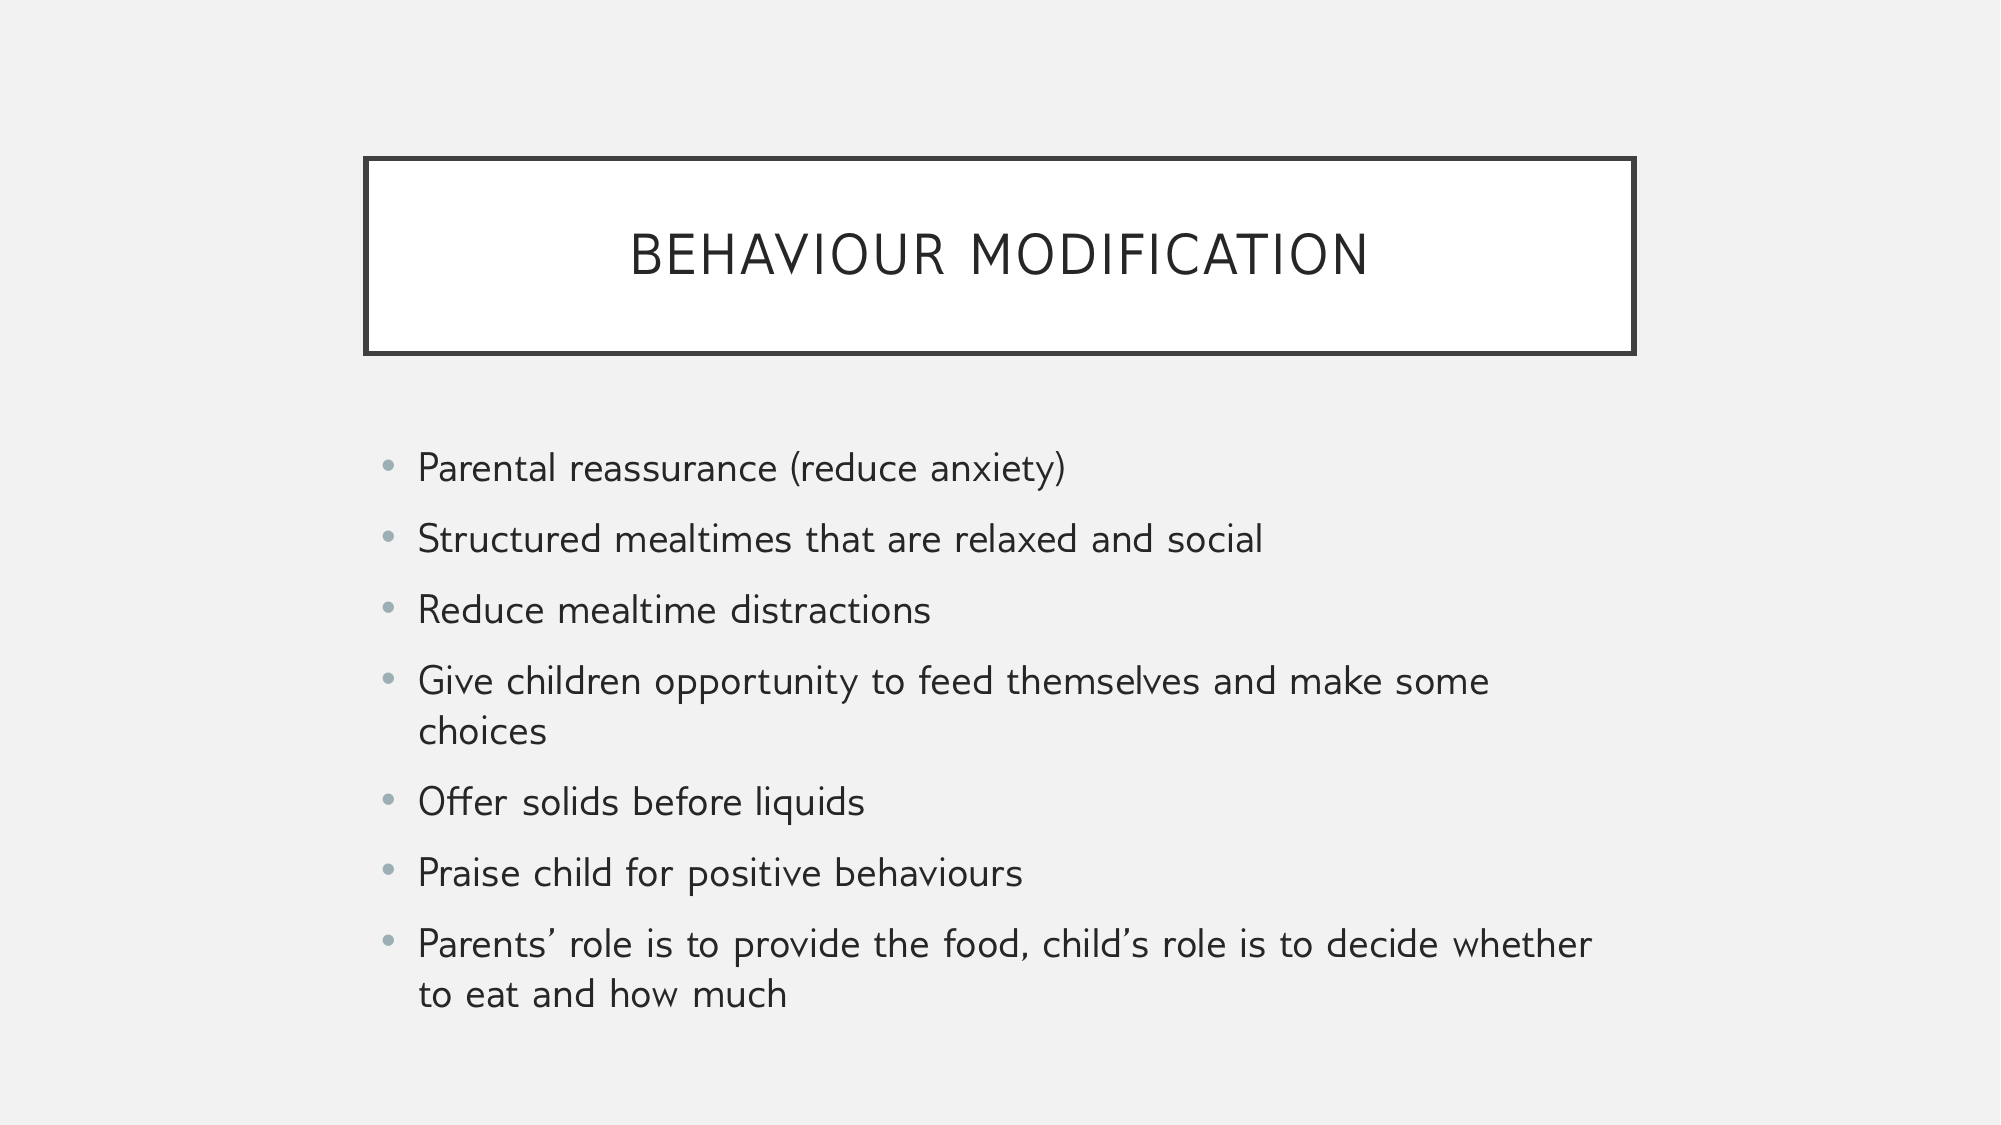

# Behaviour modification
Parental reassurance (reduce anxiety)
Structured mealtimes that are relaxed and social
Reduce mealtime distractions
Give children opportunity to feed themselves and make some choices
Offer solids before liquids
Praise child for positive behaviours
Parents’ role is to provide the food, child’s role is to decide whether to eat and how much